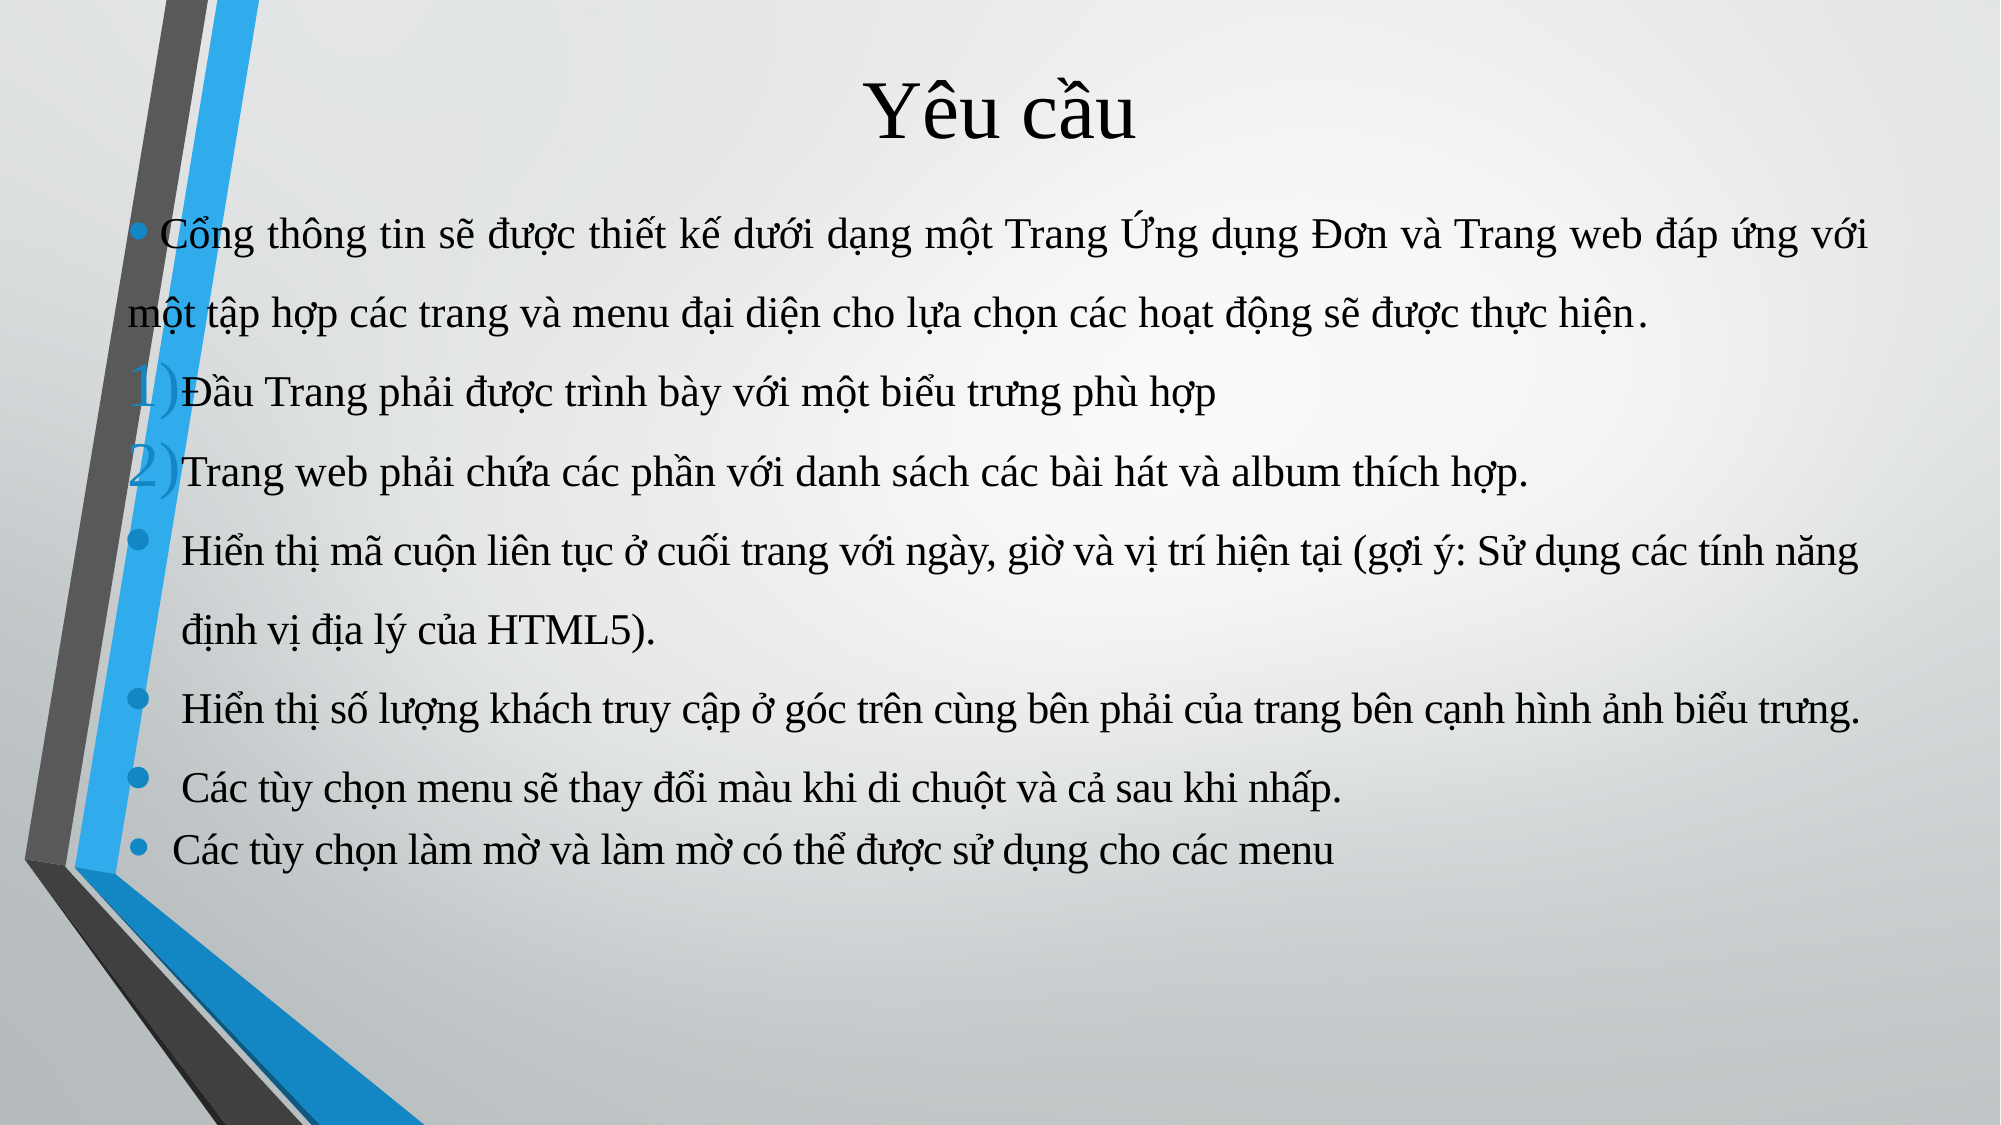

# Yêu cầu
 Cổng thông tin sẽ được thiết kế dưới dạng một Trang Ứng dụng Đơn và Trang web đáp ứng với một tập hợp các trang và menu đại diện cho lựa chọn các hoạt động sẽ được thực hiện.
Đầu Trang phải được trình bày với một biểu trưng phù hợp
Trang web phải chứa các phần với danh sách các bài hát và album thích hợp.
Hiển thị mã cuộn liên tục ở cuối trang với ngày, giờ và vị trí hiện tại (gợi ý: Sử dụng các tính năng định vị địa lý của HTML5).
Hiển thị số lượng khách truy cập ở góc trên cùng bên phải của trang bên cạnh hình ảnh biểu trưng.
Các tùy chọn menu sẽ thay đổi màu khi di chuột và cả sau khi nhấp.
Các tùy chọn làm mờ và làm mờ có thể được sử dụng cho các menu